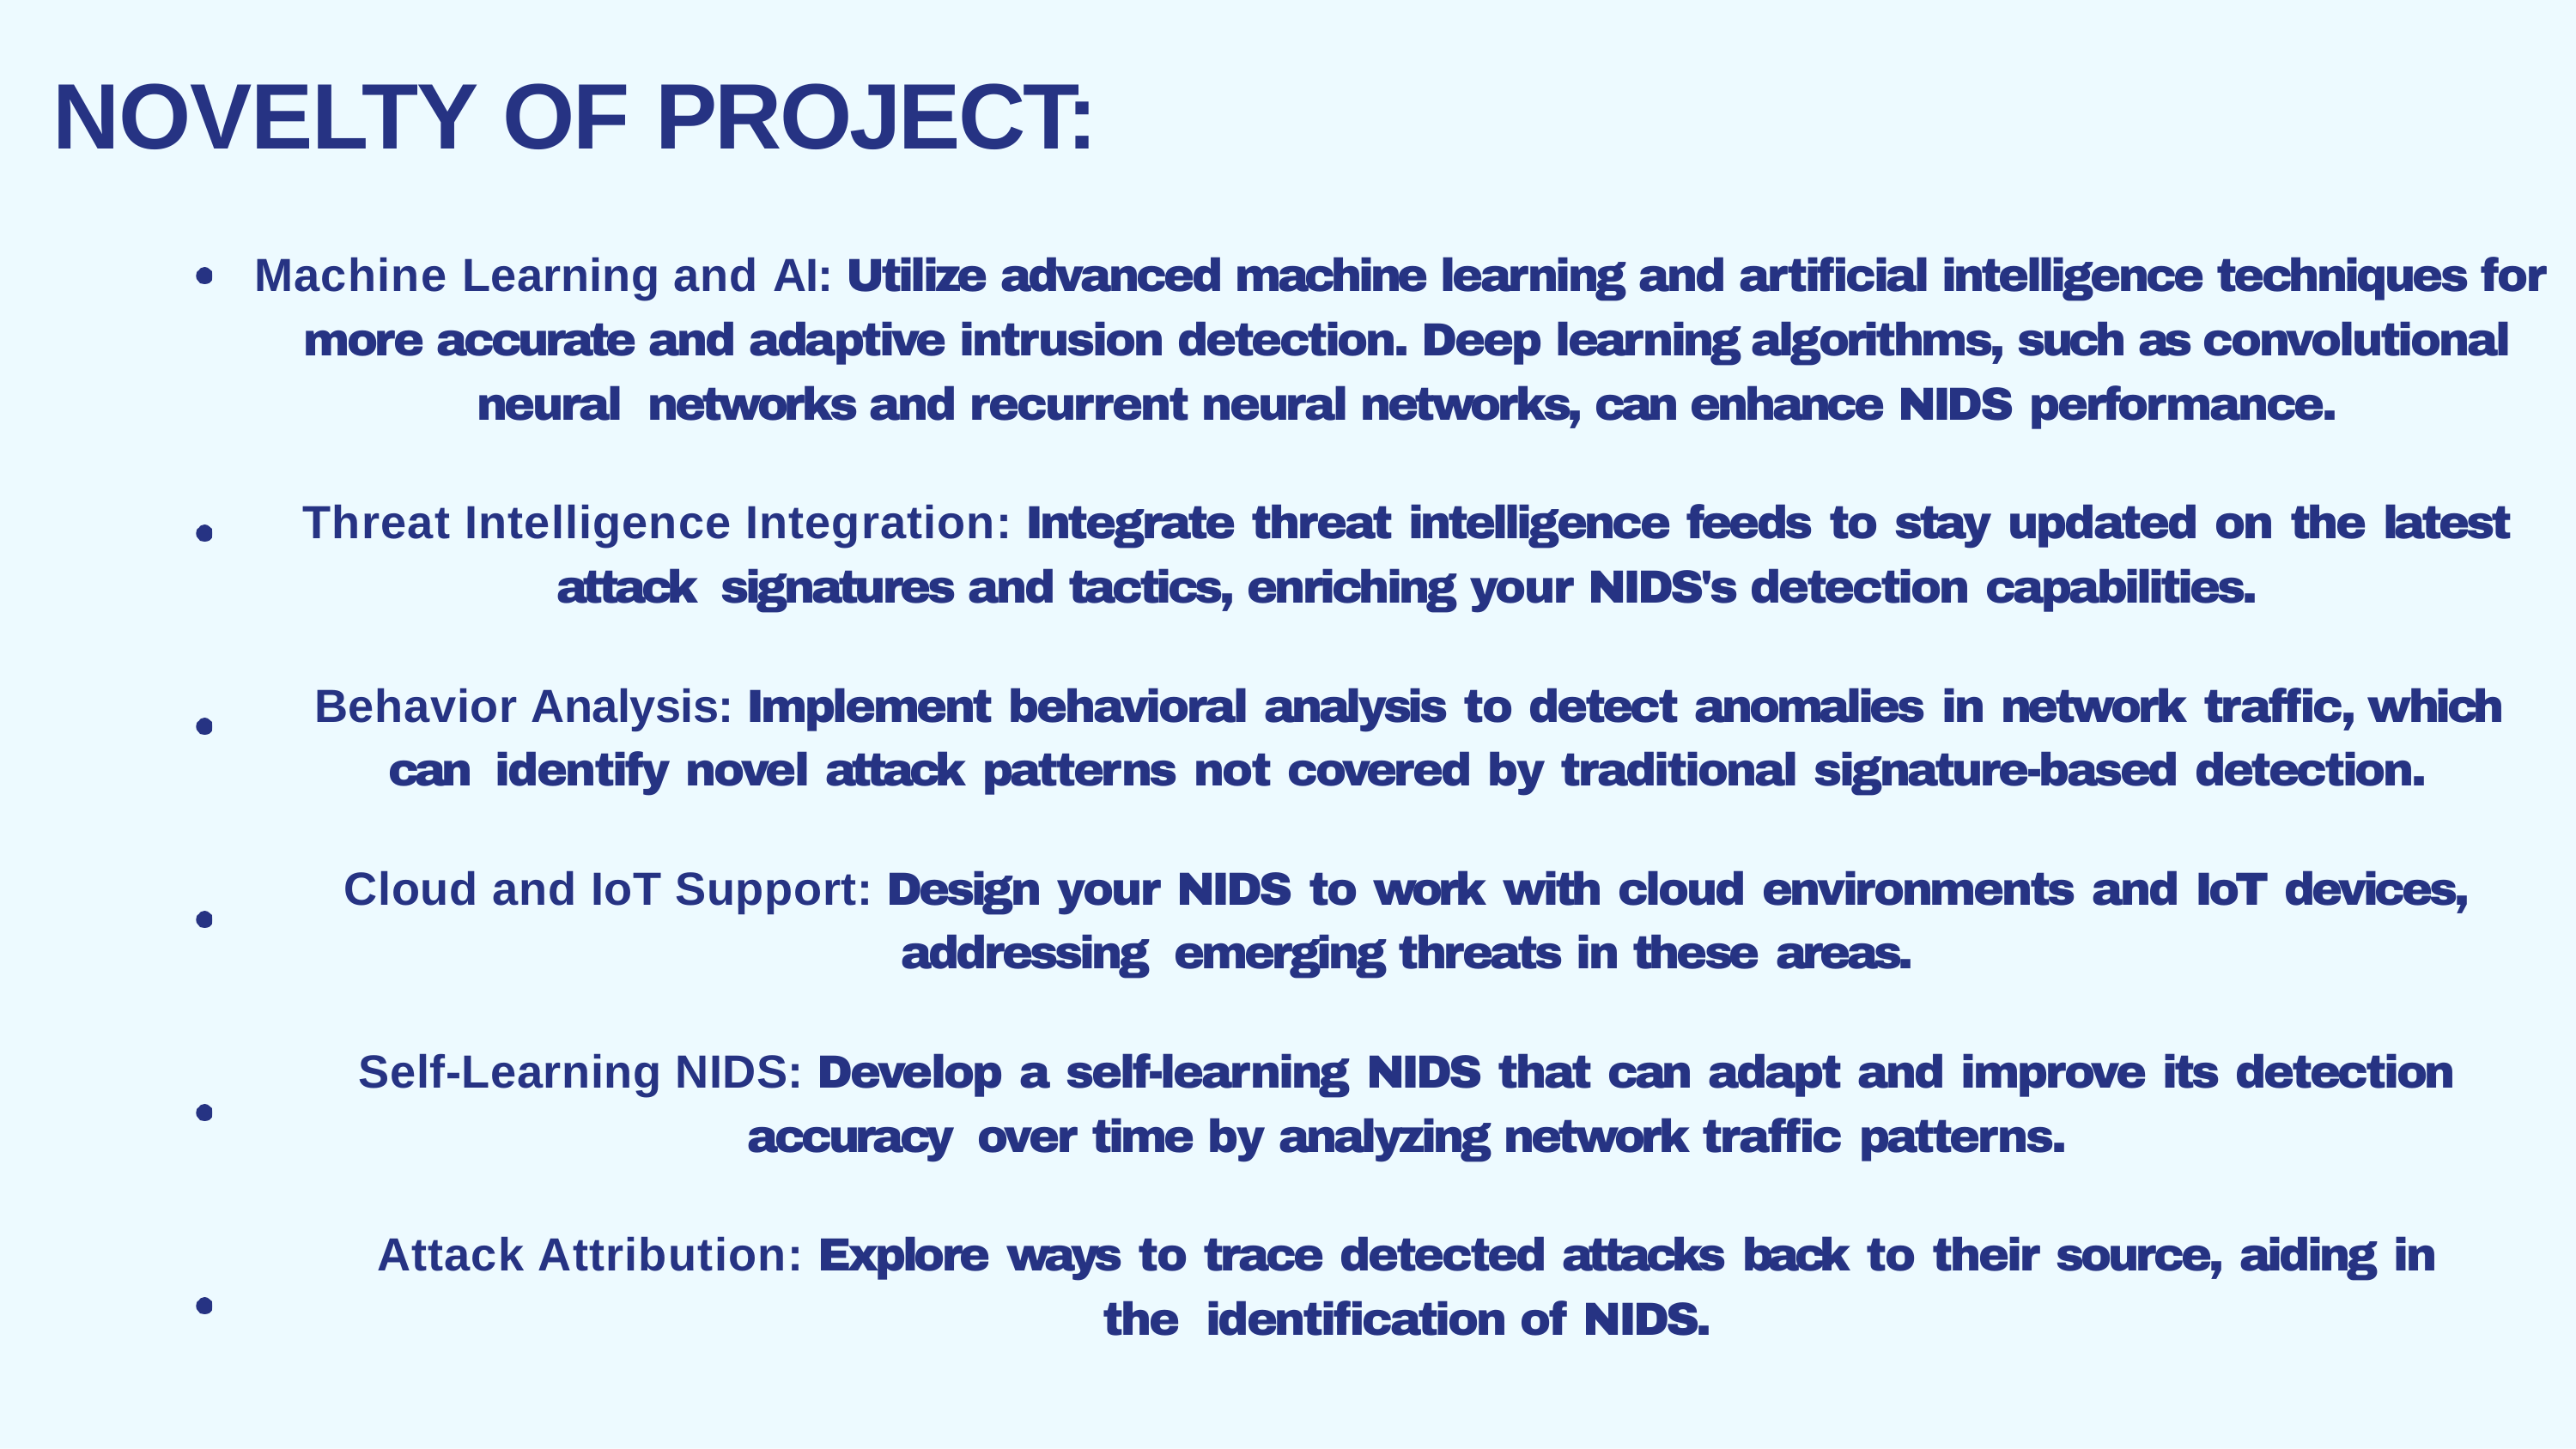

# NOVELTY OF PROJECT:
Machine Learning and AI: Utilize advanced machine learning and artificial intelligence techniques for  more accurate and adaptive intrusion detection. Deep learning algorithms, such as convolutional neural  networks and recurrent neural networks, can enhance NIDS performance.

Threat Intelligence Integration: Integrate threat intelligence feeds to stay updated on the latest attack  signatures and tactics, enriching your NIDS's detection capabilities.

Behavior Analysis: Implement behavioral analysis to detect anomalies in network traffic, which can  identify novel attack patterns not covered by traditional signature-based detection.

Cloud and IoT Support: Design your NIDS to work with cloud environments and IoT devices, addressing  emerging threats in these areas.

Self-Learning NIDS: Develop a self-learning NIDS that can adapt and improve its detection accuracy  over time by analyzing network traffic patterns.

Attack Attribution: Explore ways to trace detected attacks back to their source, aiding in the  identification of NIDS.